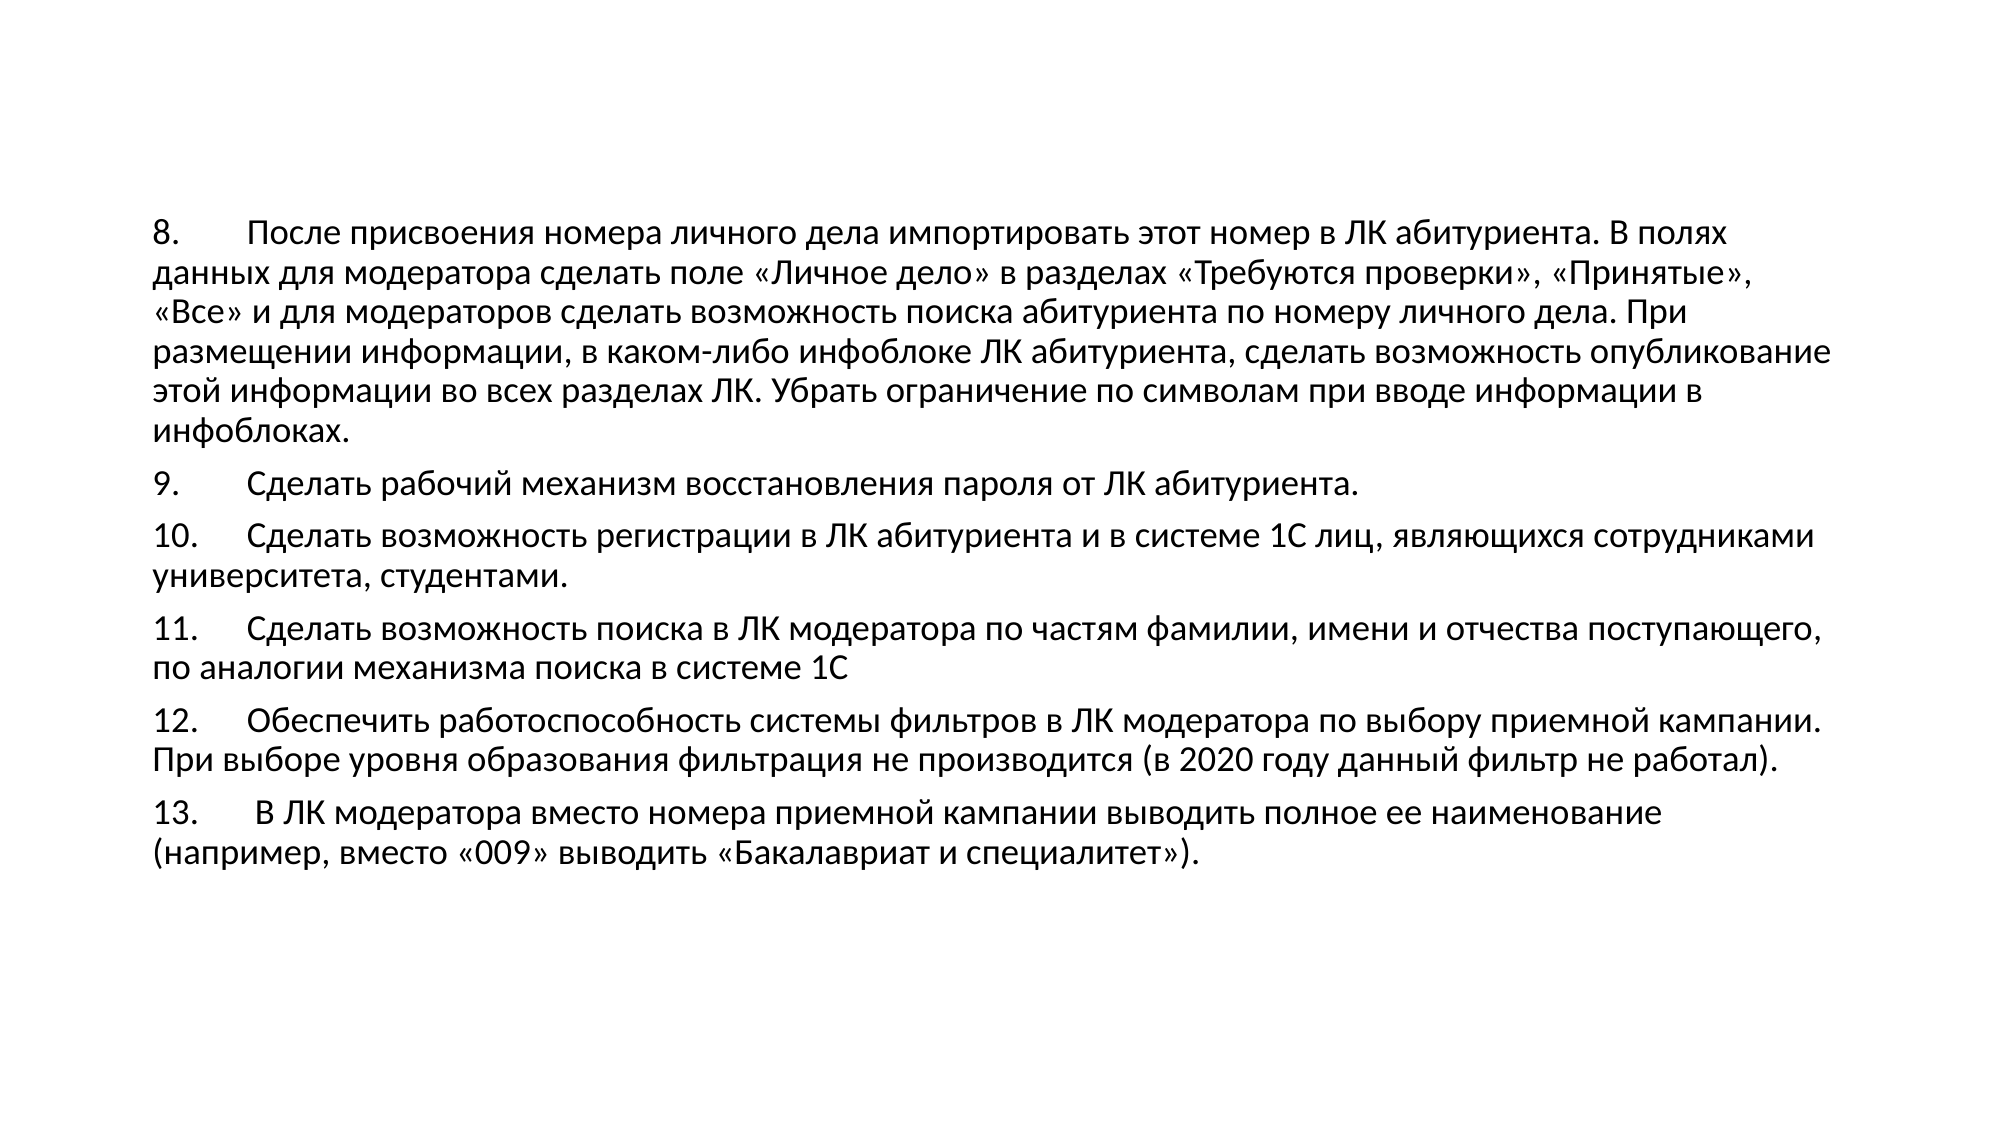

8.	После присвоения номера личного дела импортировать этот номер в ЛК абитуриента. В полях данных для модератора сделать поле «Личное дело» в разделах «Требуются проверки», «Принятые», «Все» и для модераторов сделать возможность поиска абитуриента по номеру личного дела. При размещении информации, в каком-либо инфоблоке ЛК абитуриента, сделать возможность опубликование этой информации во всех разделах ЛК. Убрать ограничение по символам при вводе информации в инфоблоках.
9.	Сделать рабочий механизм восстановления пароля от ЛК абитуриента.
10.	Сделать возможность регистрации в ЛК абитуриента и в системе 1С лиц, являющихся сотрудниками университета, студентами.
11.	Сделать возможность поиска в ЛК модератора по частям фамилии, имени и отчества поступающего, по аналогии механизма поиска в системе 1С
12.	Обеспечить работоспособность системы фильтров в ЛК модератора по выбору приемной кампании. При выборе уровня образования фильтрация не производится (в 2020 году данный фильтр не работал).
13.	 В ЛК модератора вместо номера приемной кампании выводить полное ее наименование (например, вместо «009» выводить «Бакалавриат и специалитет»).